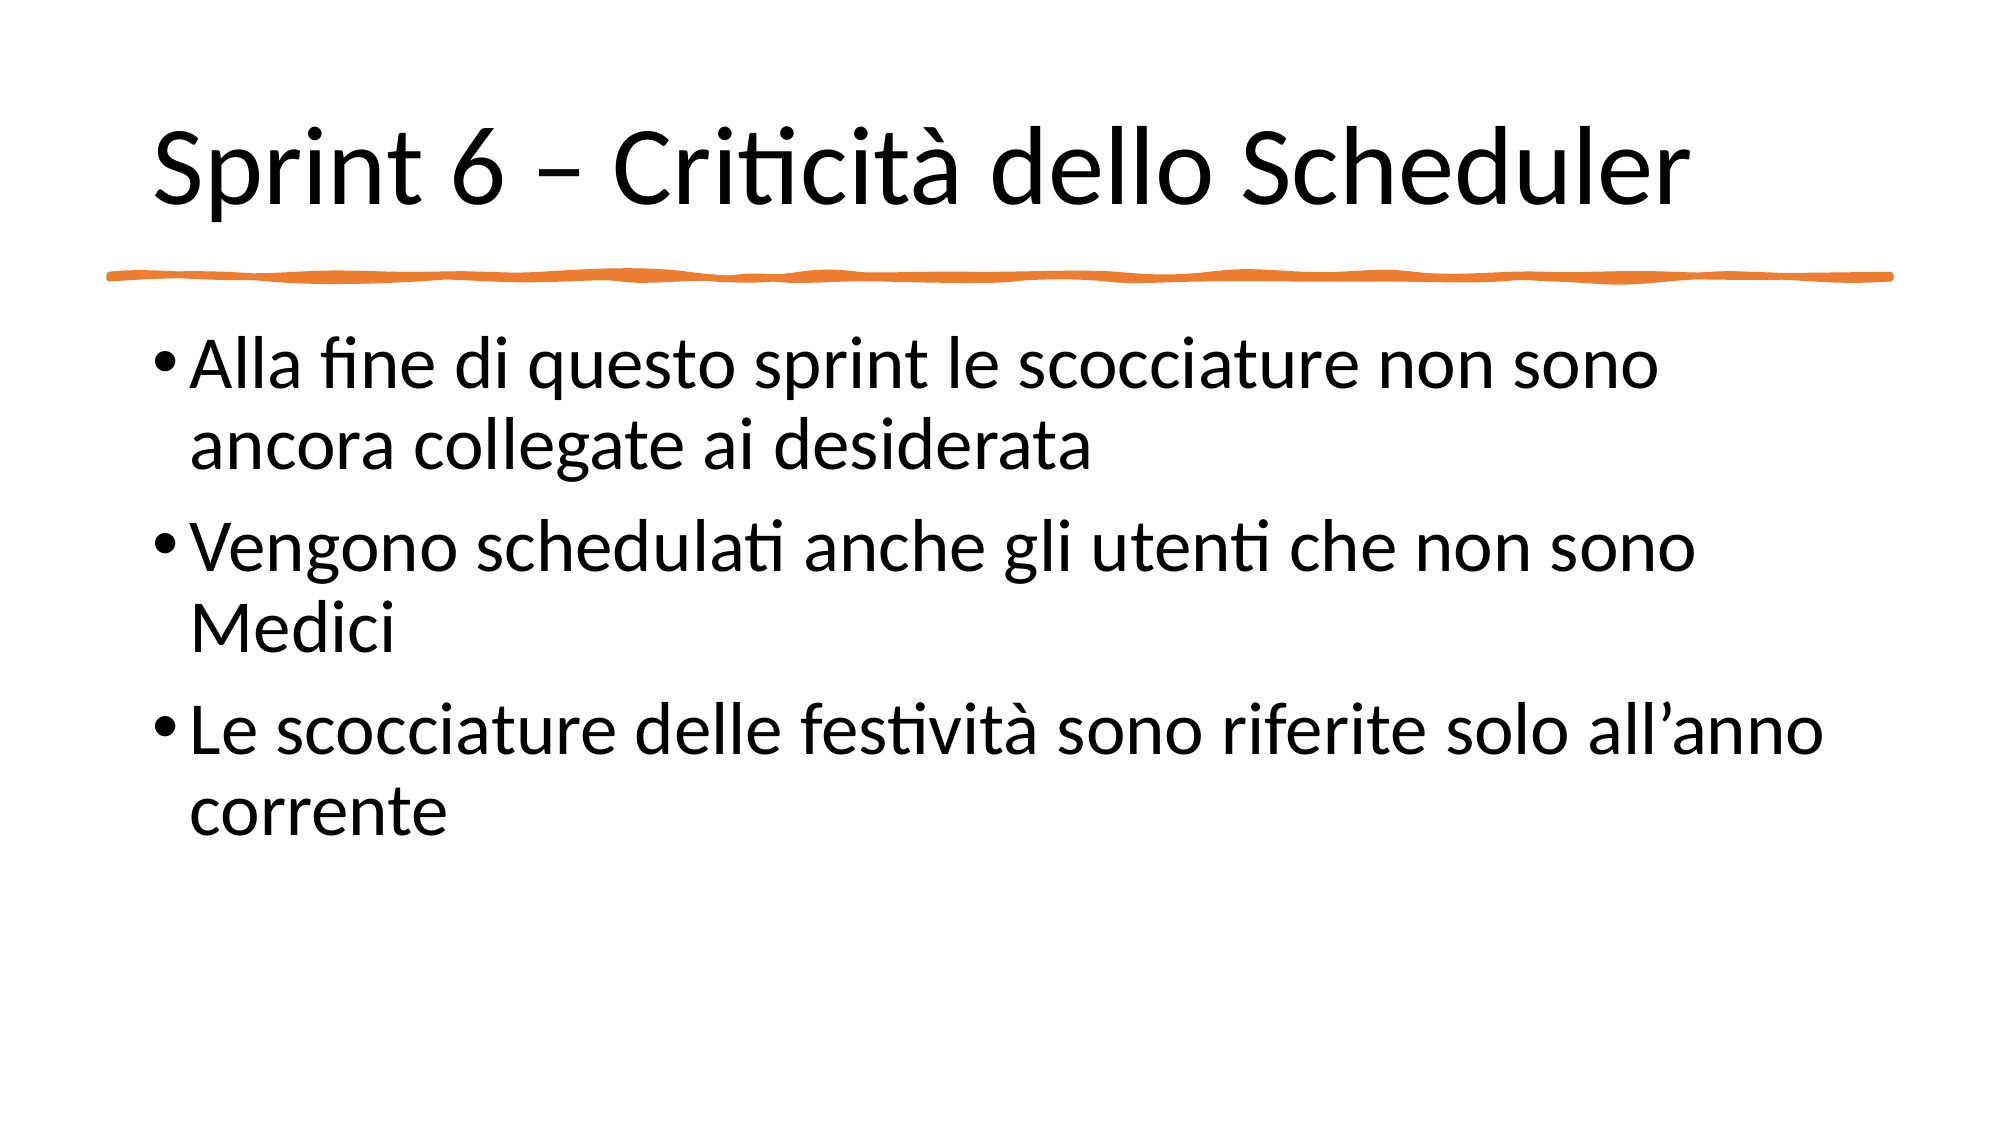

# Sprint 6 – Criticità dello Scheduler

Alla fine di questo sprint le scocciature non sono ancora collegate ai desiderata
Vengono schedulati anche gli utenti che non sono Medici
Le scocciature delle festività sono riferite solo all’anno corrente